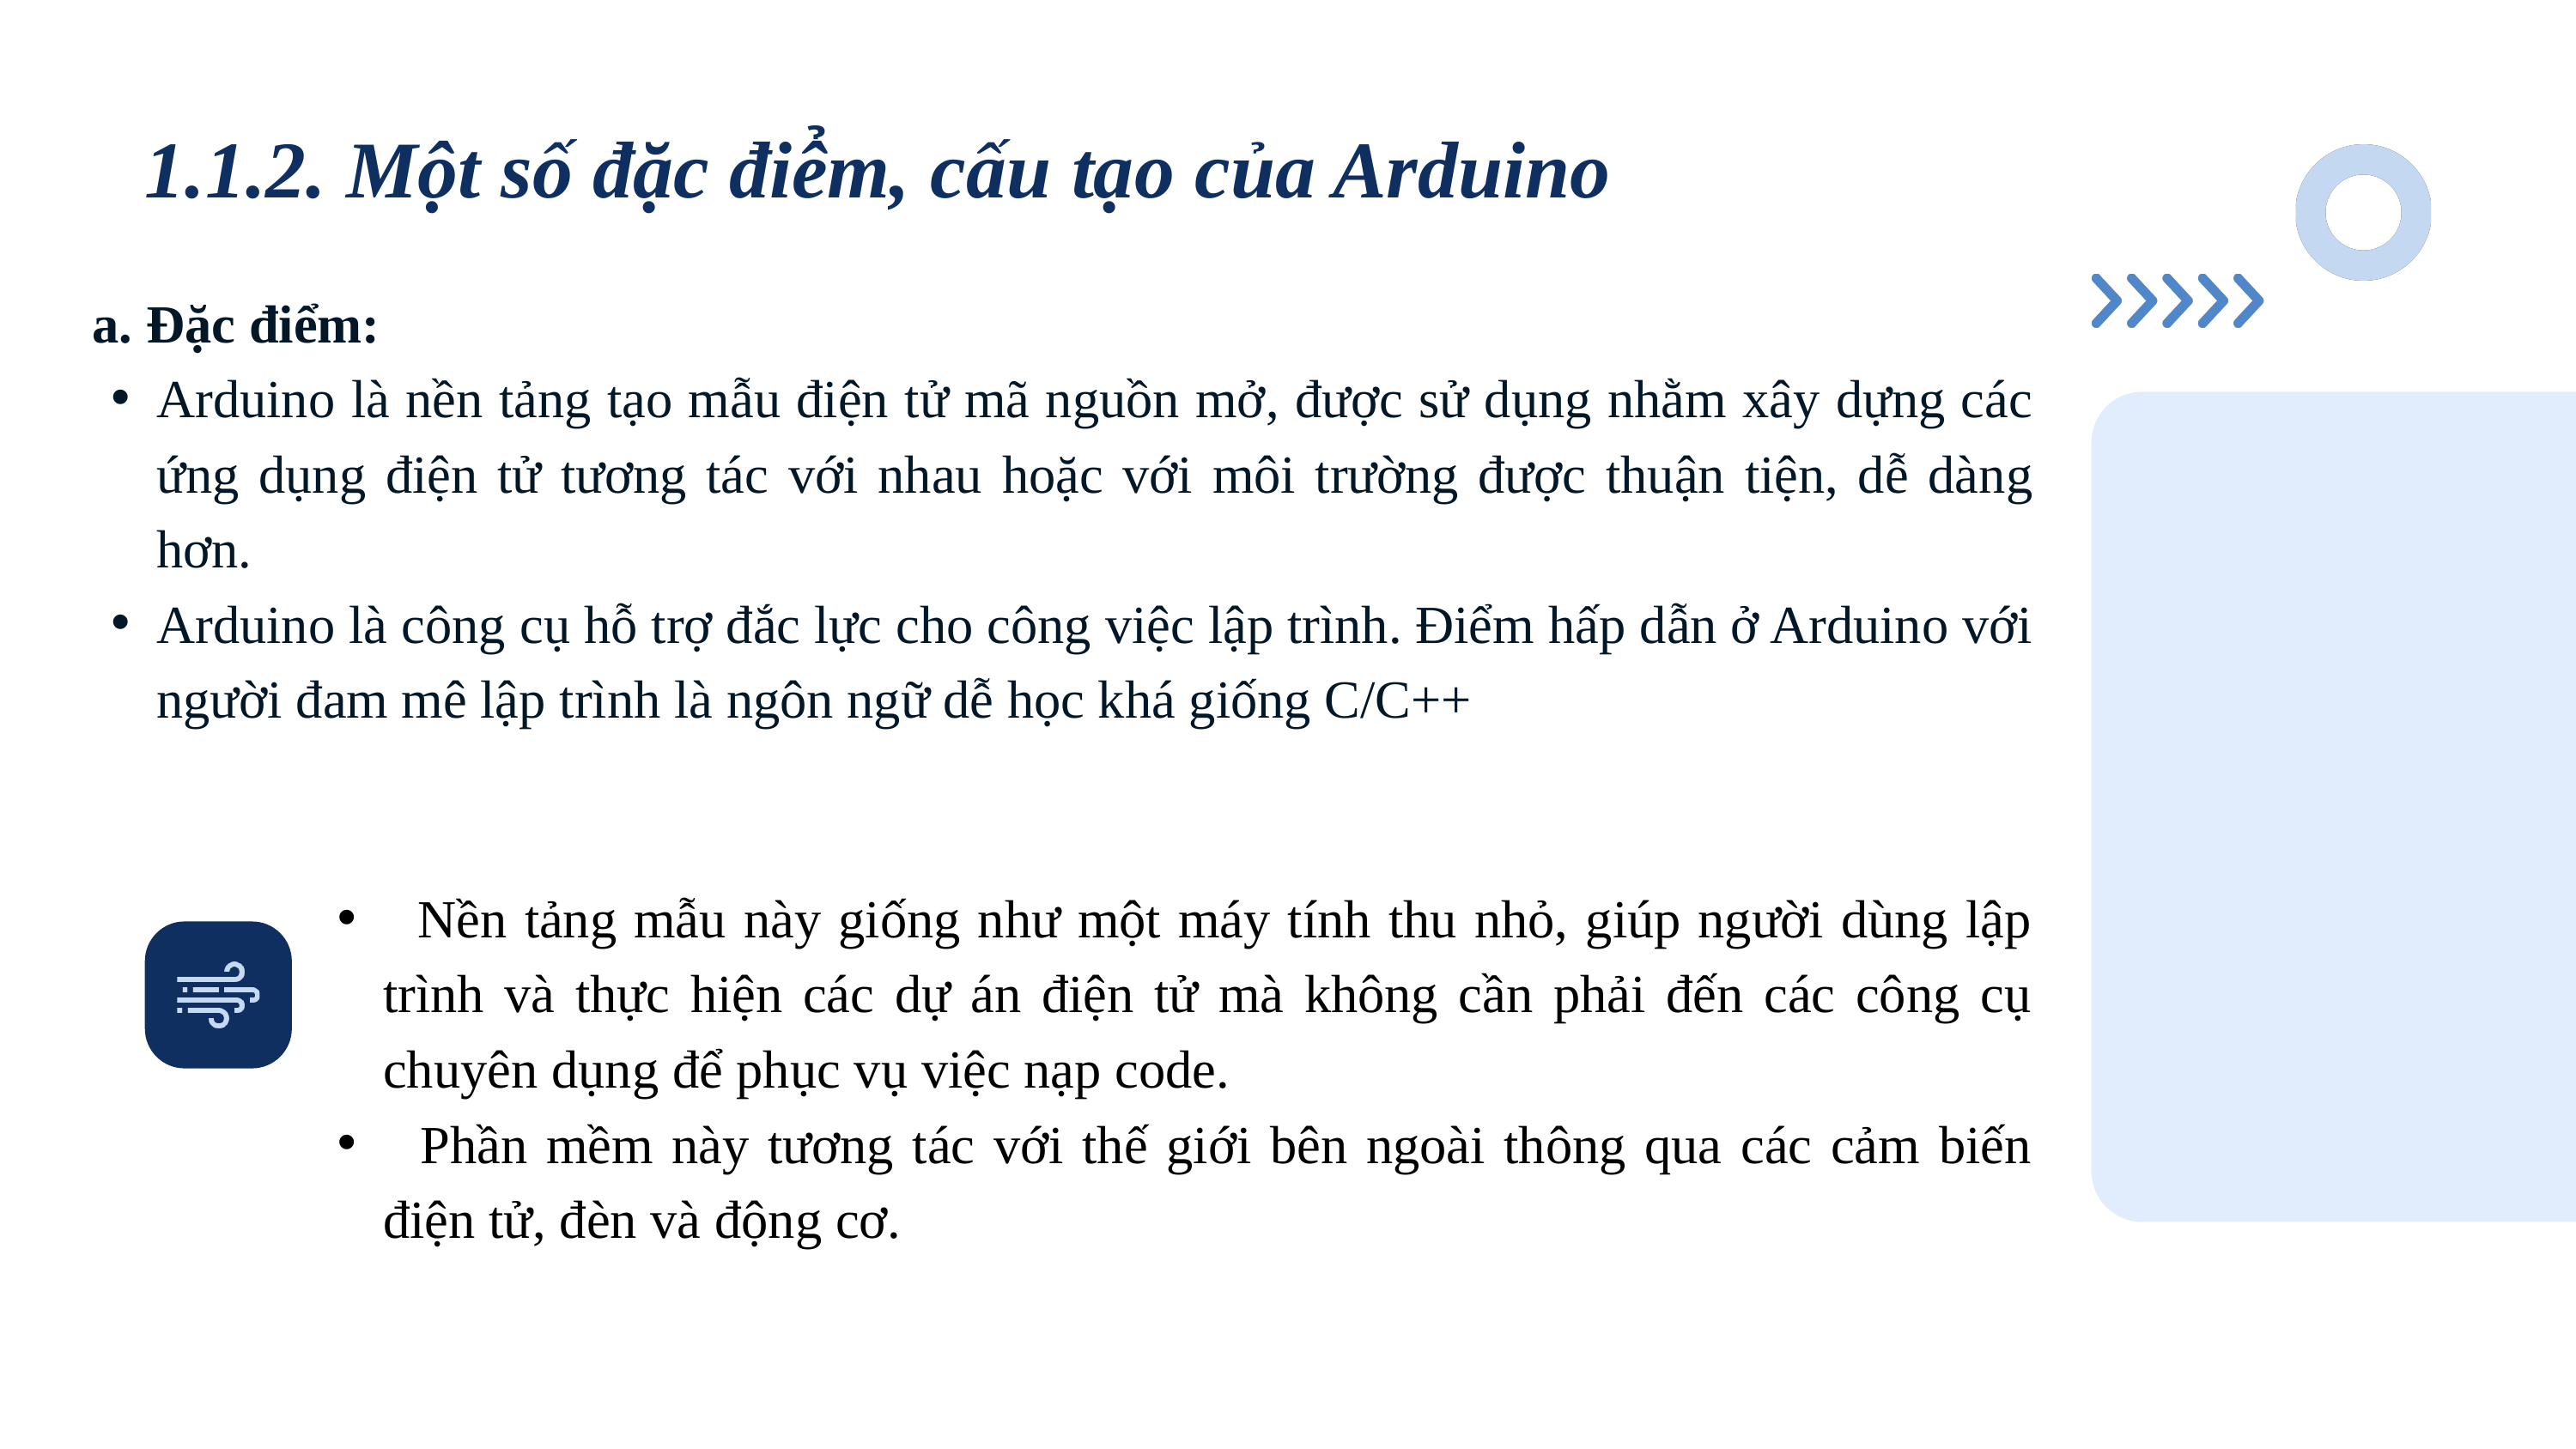

1.1.2. Một số đặc điểm, cấu tạo của Arduino

  a. Đặc điểm:
Arduino là nền tảng tạo mẫu điện tử mã nguồn mở, được sử dụng nhằm xây dựng các ứng dụng điện tử tương tác với nhau hoặc với môi trường được thuận tiện, dễ dàng hơn.
Arduino là công cụ hỗ trợ đắc lực cho công việc lập trình. Điểm hấp dẫn ở Arduino với người đam mê lập trình là ngôn ngữ dễ học khá giống C/C++

  Nền tảng mẫu này giống như một máy tính thu nhỏ, giúp người dùng lập trình và thực hiện các dự án điện tử mà không cần phải đến các công cụ chuyên dụng để phục vụ việc nạp code.
  Phần mềm này tương tác với thế giới bên ngoài thông qua các cảm biến điện tử, đèn và động cơ.